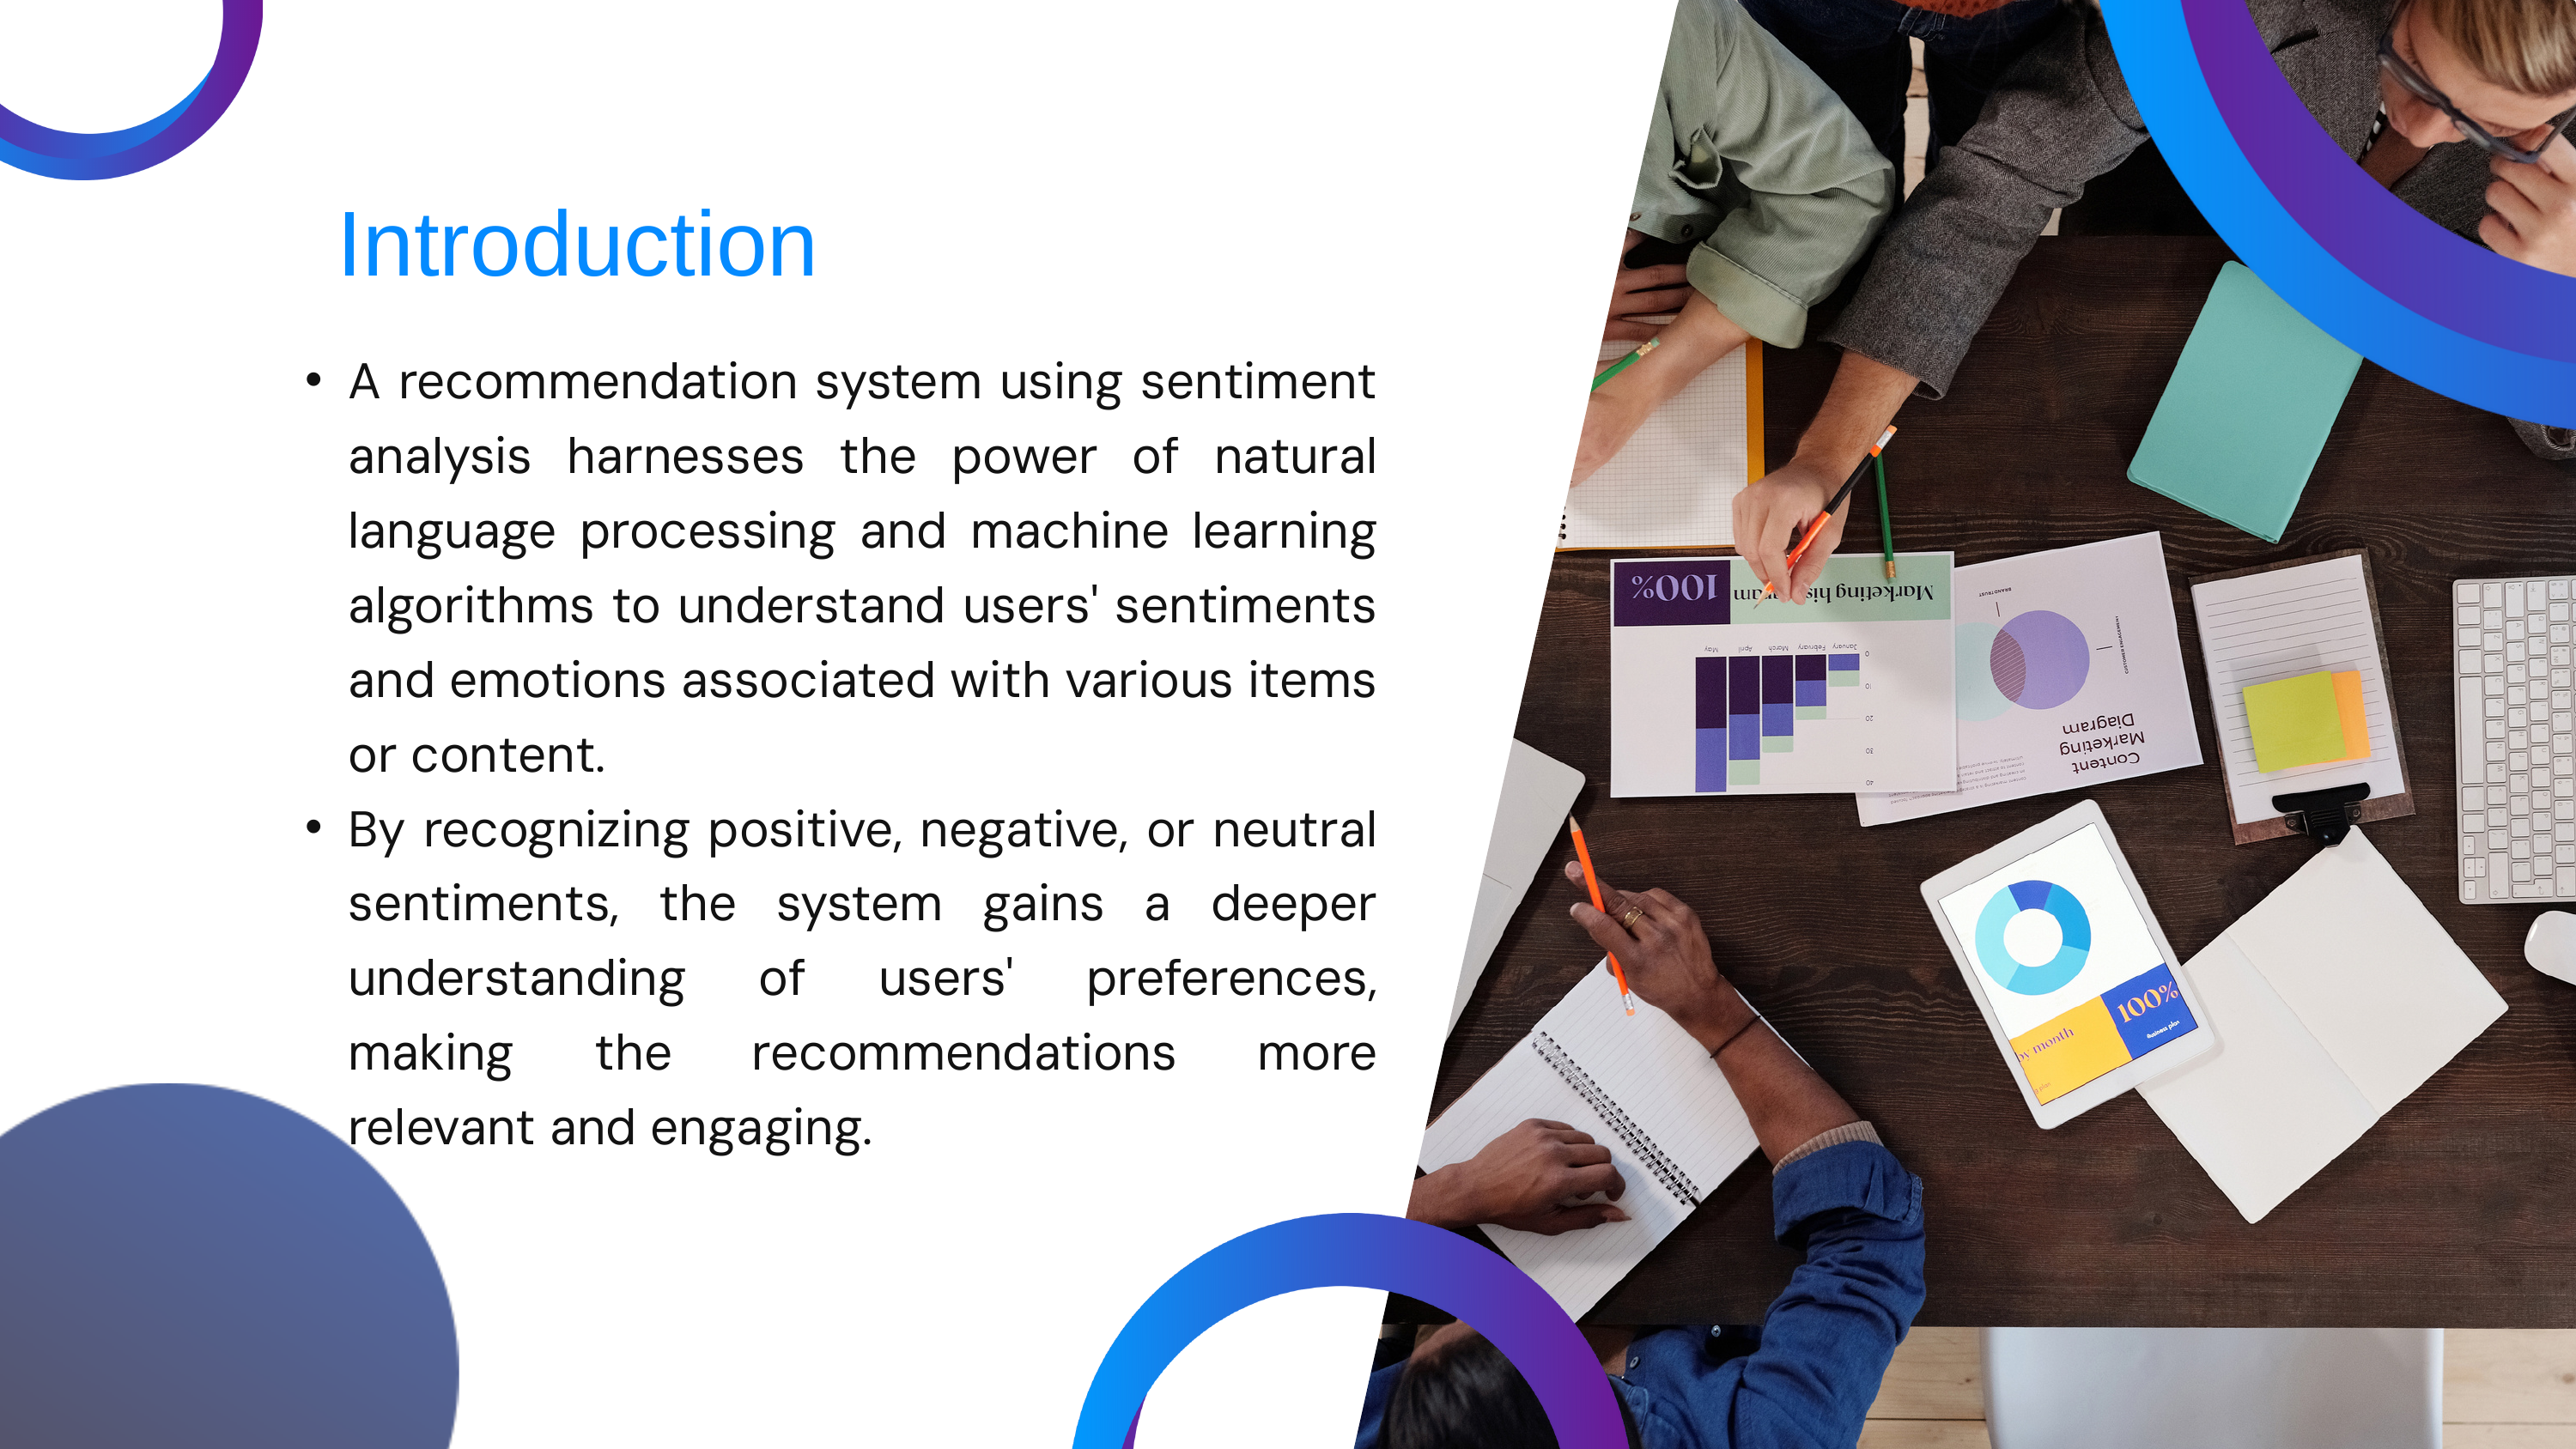

Introduction
A recommendation system using sentiment analysis harnesses the power of natural language processing and machine learning algorithms to understand users' sentiments and emotions associated with various items or content.
By recognizing positive, negative, or neutral sentiments, the system gains a deeper understanding of users' preferences, making the recommendations more relevant and engaging.